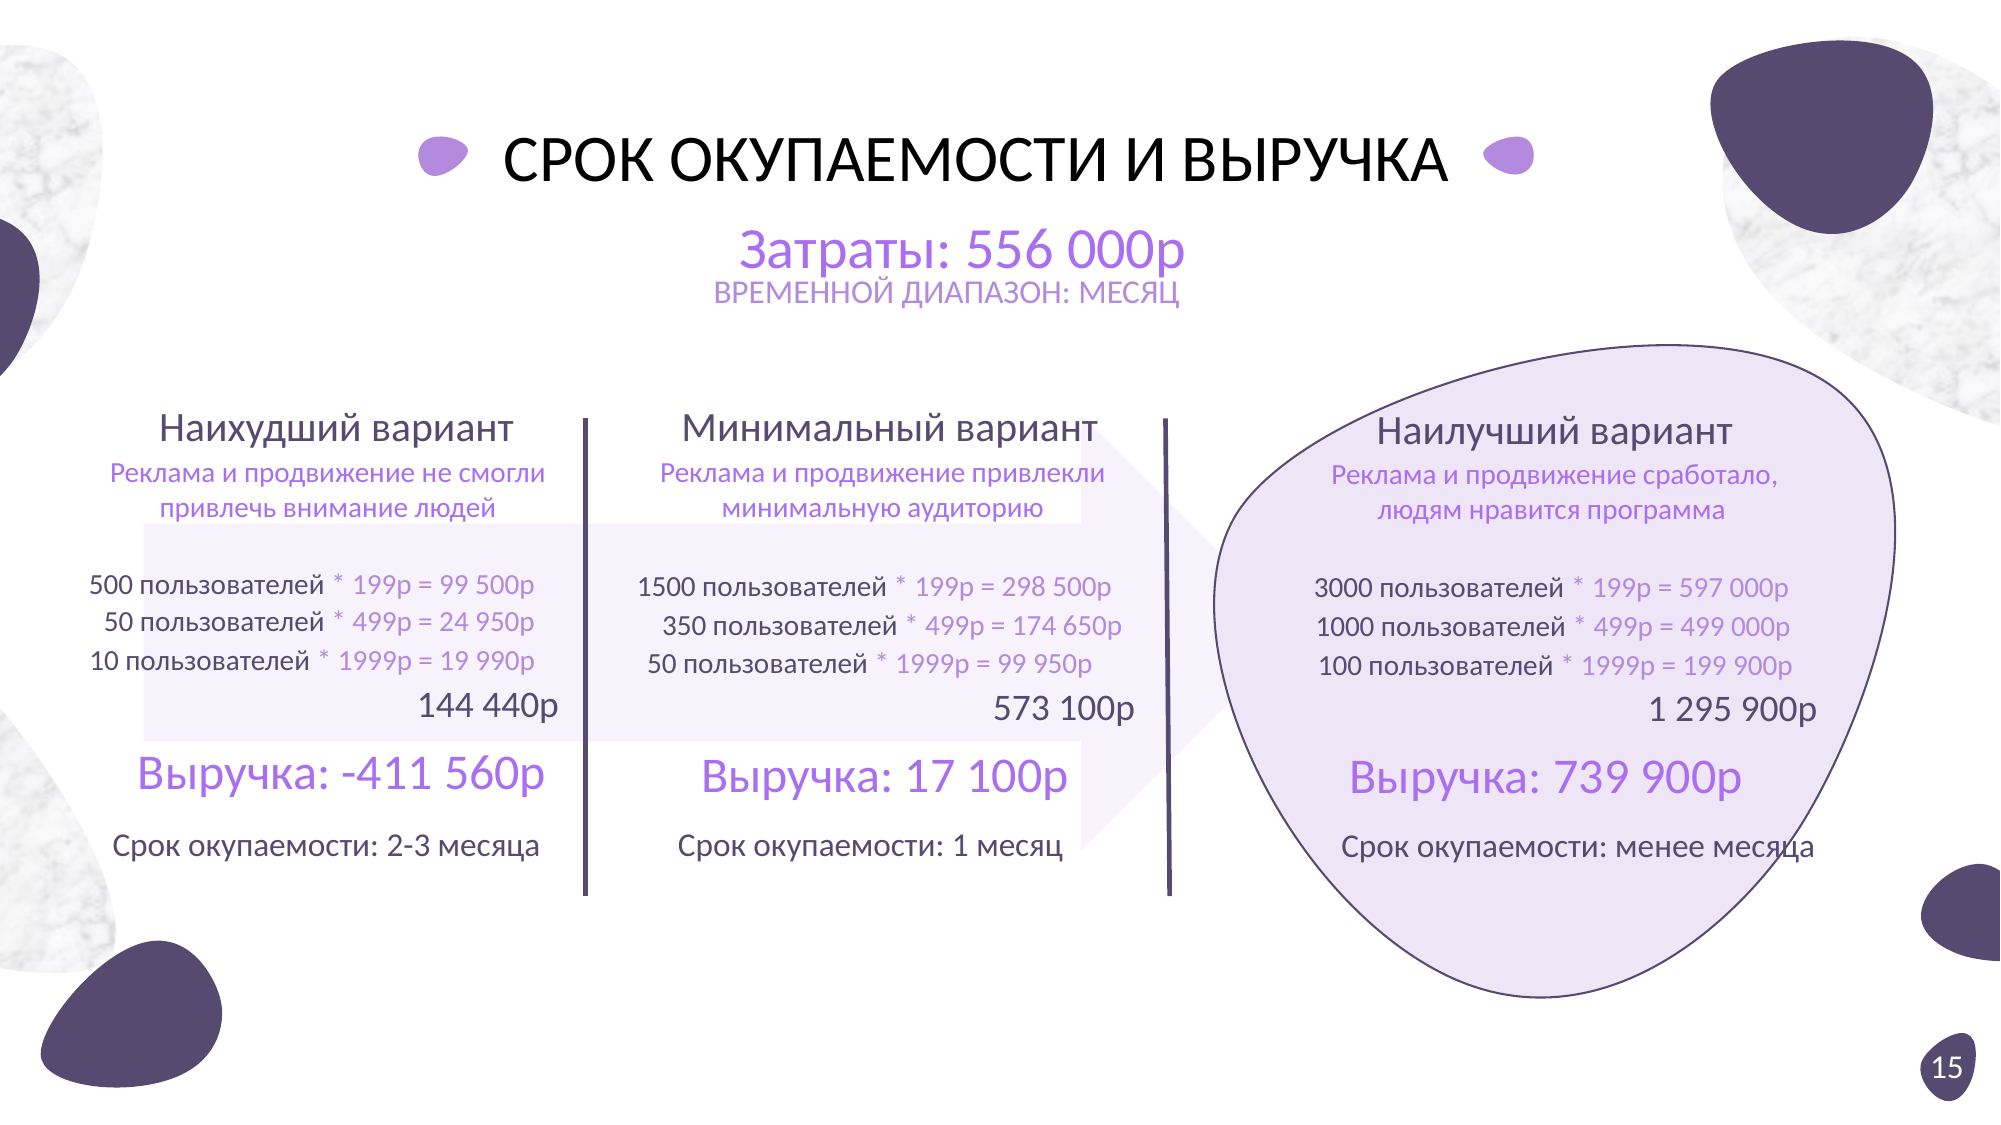

СРОК ОКУПАЕМОСТИ И ВЫРУЧКА

Затраты: 556 000р
ВРЕМЕННОЙ ДИАПАЗОН: МЕСЯЦ

Наихудший вариант
Минимальный вариант
Наилучший вариант

Реклама и продвижение не смогли привлечь внимание людей
Реклама и продвижение привлекли минимальную аудиторию
Реклама и продвижение сработало, людям нравится программа
500 пользователей * 199р = 99 500р
1500 пользователей * 199р = 298 500р
3000 пользователей * 199р = 597 000р
50 пользователей * 499р = 24 950р
350 пользователей * 499р = 174 650р
1000 пользователей * 499р = 499 000р

10 пользователей * 1999р = 19 990р
50 пользователей * 1999р = 99 950р
100 пользователей * 1999р = 199 900р
144 440р
573 100р
1 295 900р
Выручка: -411 560р
Выручка: 17 100р
Выручка: 739 900р
Срок окупаемости: 1 месяц
Срок окупаемости: 2-3 месяца
Срок окупаемости: менее месяца

15